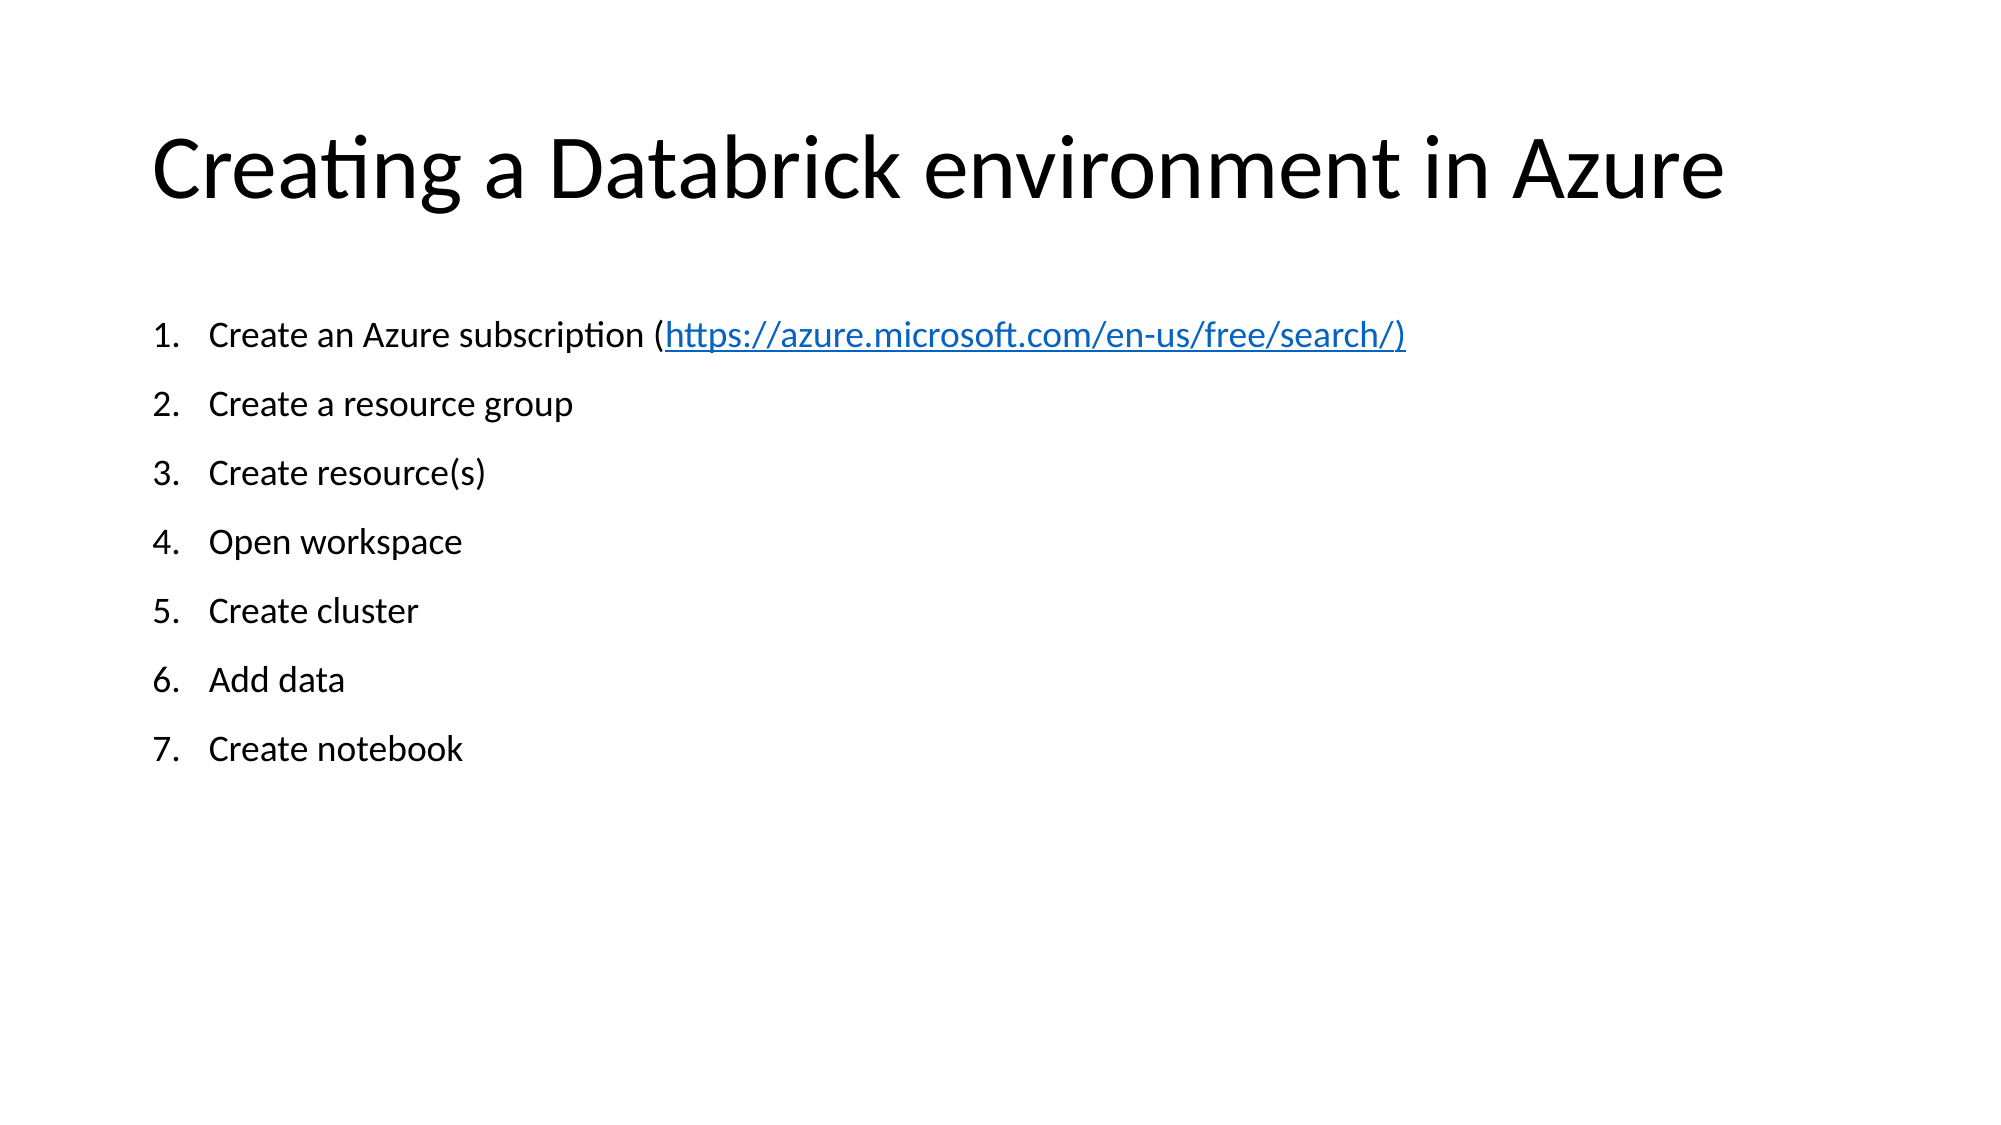

# Creating a Databrick environment in Azure
Create an Azure subscription (https://azure.microsoft.com/en-us/free/search/)
Create a resource group
Create resource(s)
Open workspace
Create cluster
Add data
Create notebook